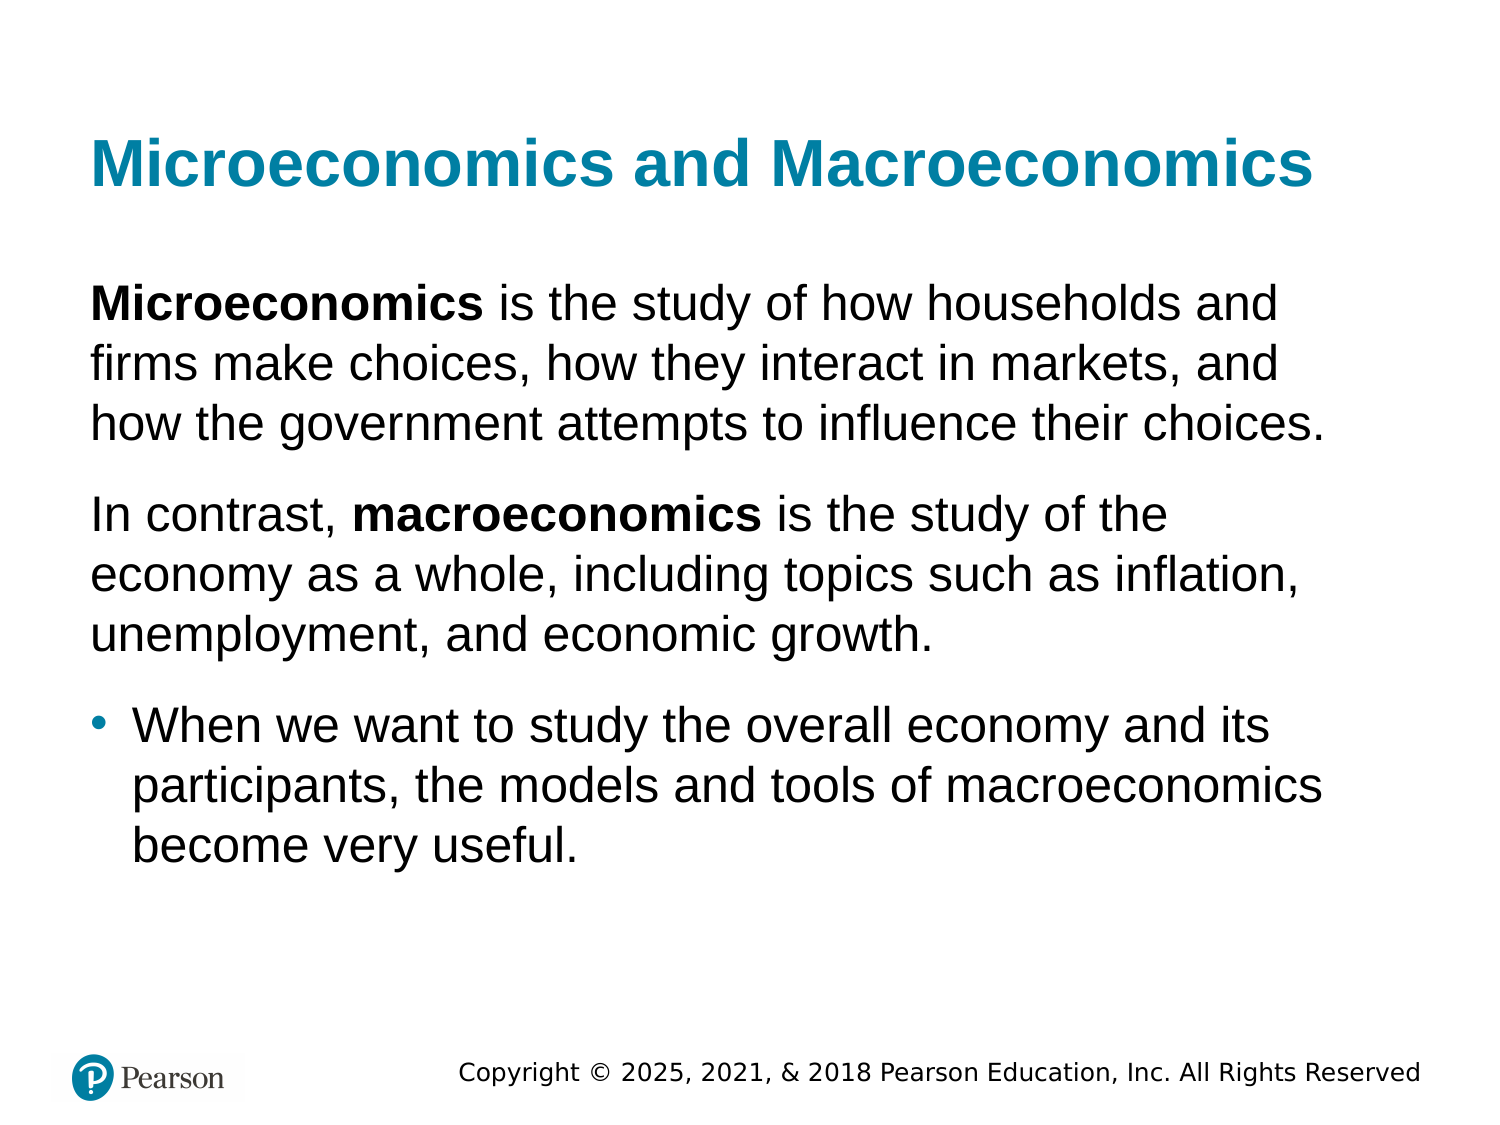

# Microeconomics and Macroeconomics
Microeconomics is the study of how households and firms make choices, how they interact in markets, and how the government attempts to influence their choices.
In contrast, macroeconomics is the study of the economy as a whole, including topics such as inflation, unemployment, and economic growth.
When we want to study the overall economy and its participants, the models and tools of macroeconomics become very useful.